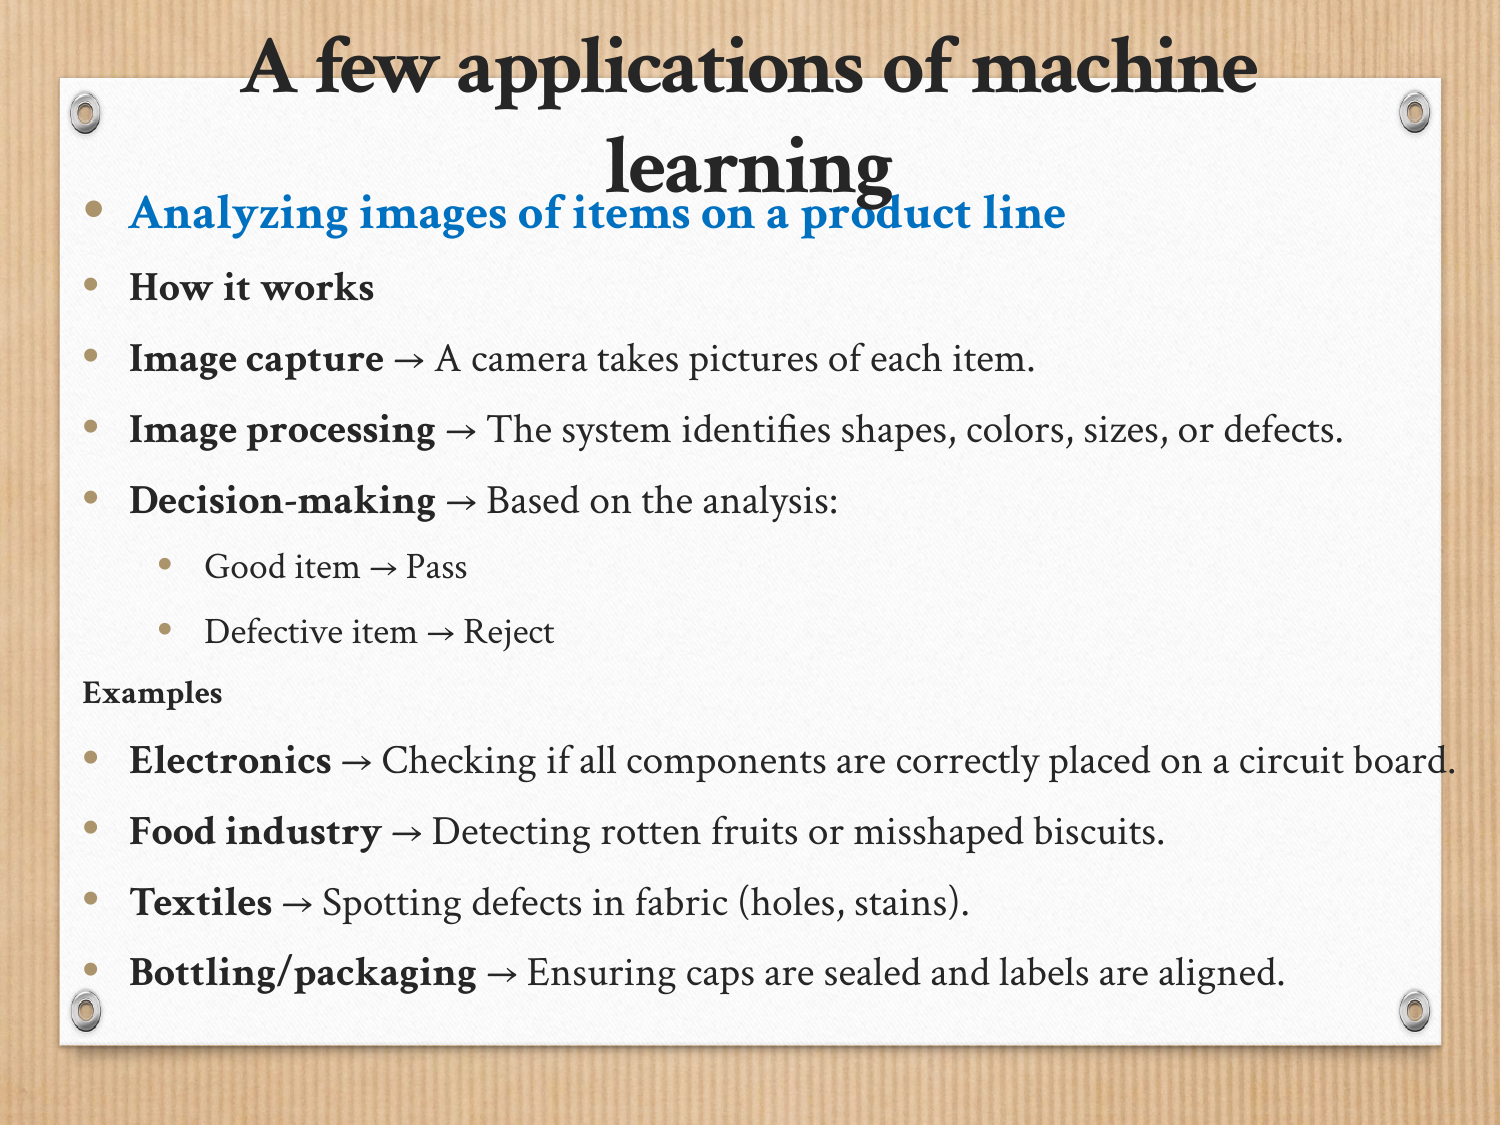

# A few applications of machine learning
Analyzing images of items on a product line
How it works
Image capture → A camera takes pictures of each item.
Image processing → The system identifies shapes, colors, sizes, or defects.
Decision-making → Based on the analysis:
Good item → Pass
Defective item → Reject
Examples
Electronics → Checking if all components are correctly placed on a circuit board.
Food industry → Detecting rotten fruits or misshaped biscuits.
Textiles → Spotting defects in fabric (holes, stains).
Bottling/packaging → Ensuring caps are sealed and labels are aligned.
21